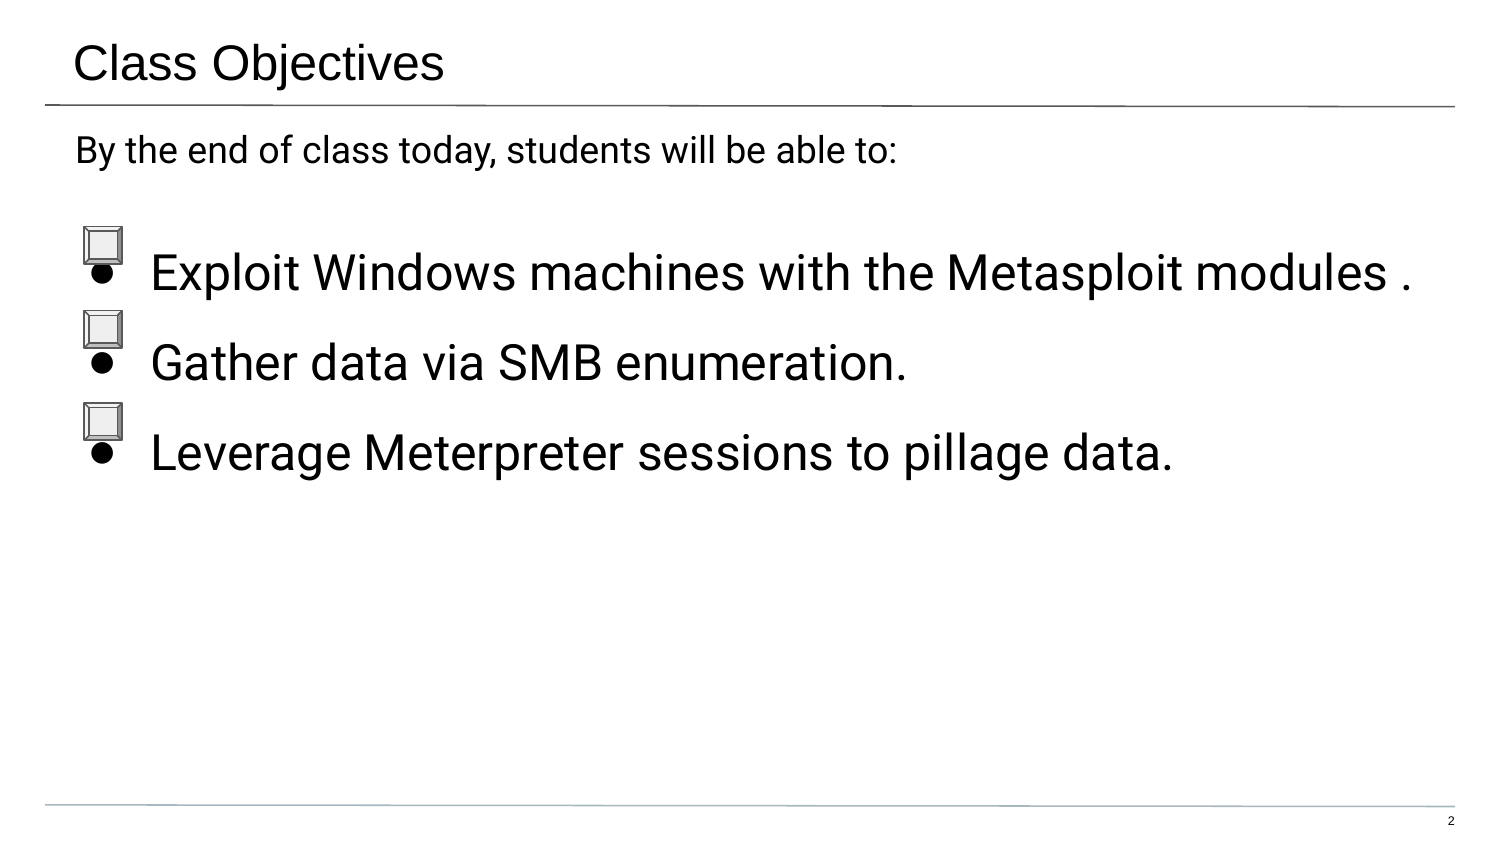

# Class Objectives
By the end of class today, students will be able to:
Exploit Windows machines with the Metasploit modules .
Gather data via SMB enumeration.
Leverage Meterpreter sessions to pillage data.

2